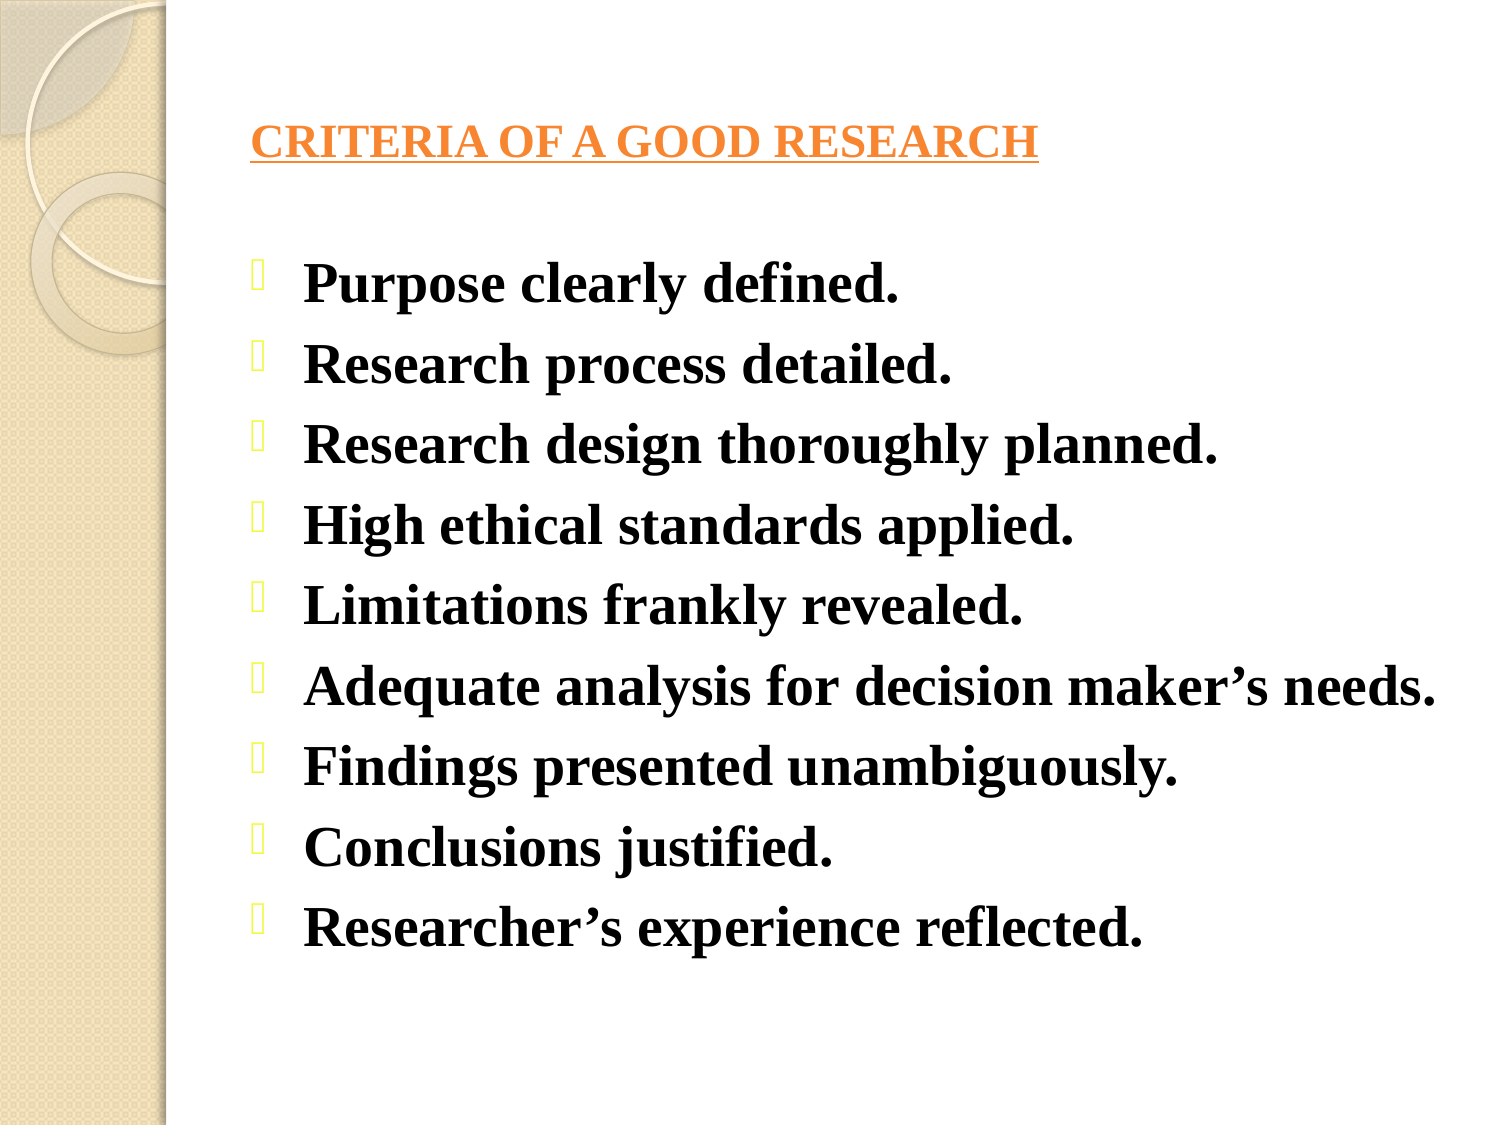

# CRITERIA OF A GOOD RESEARCH
Purpose clearly defined.
Research process detailed.
Research design thoroughly planned.
High ethical standards applied.
Limitations frankly revealed.
Adequate analysis for decision maker’s needs.
Findings presented unambiguously.
Conclusions justified.
Researcher’s experience reflected.